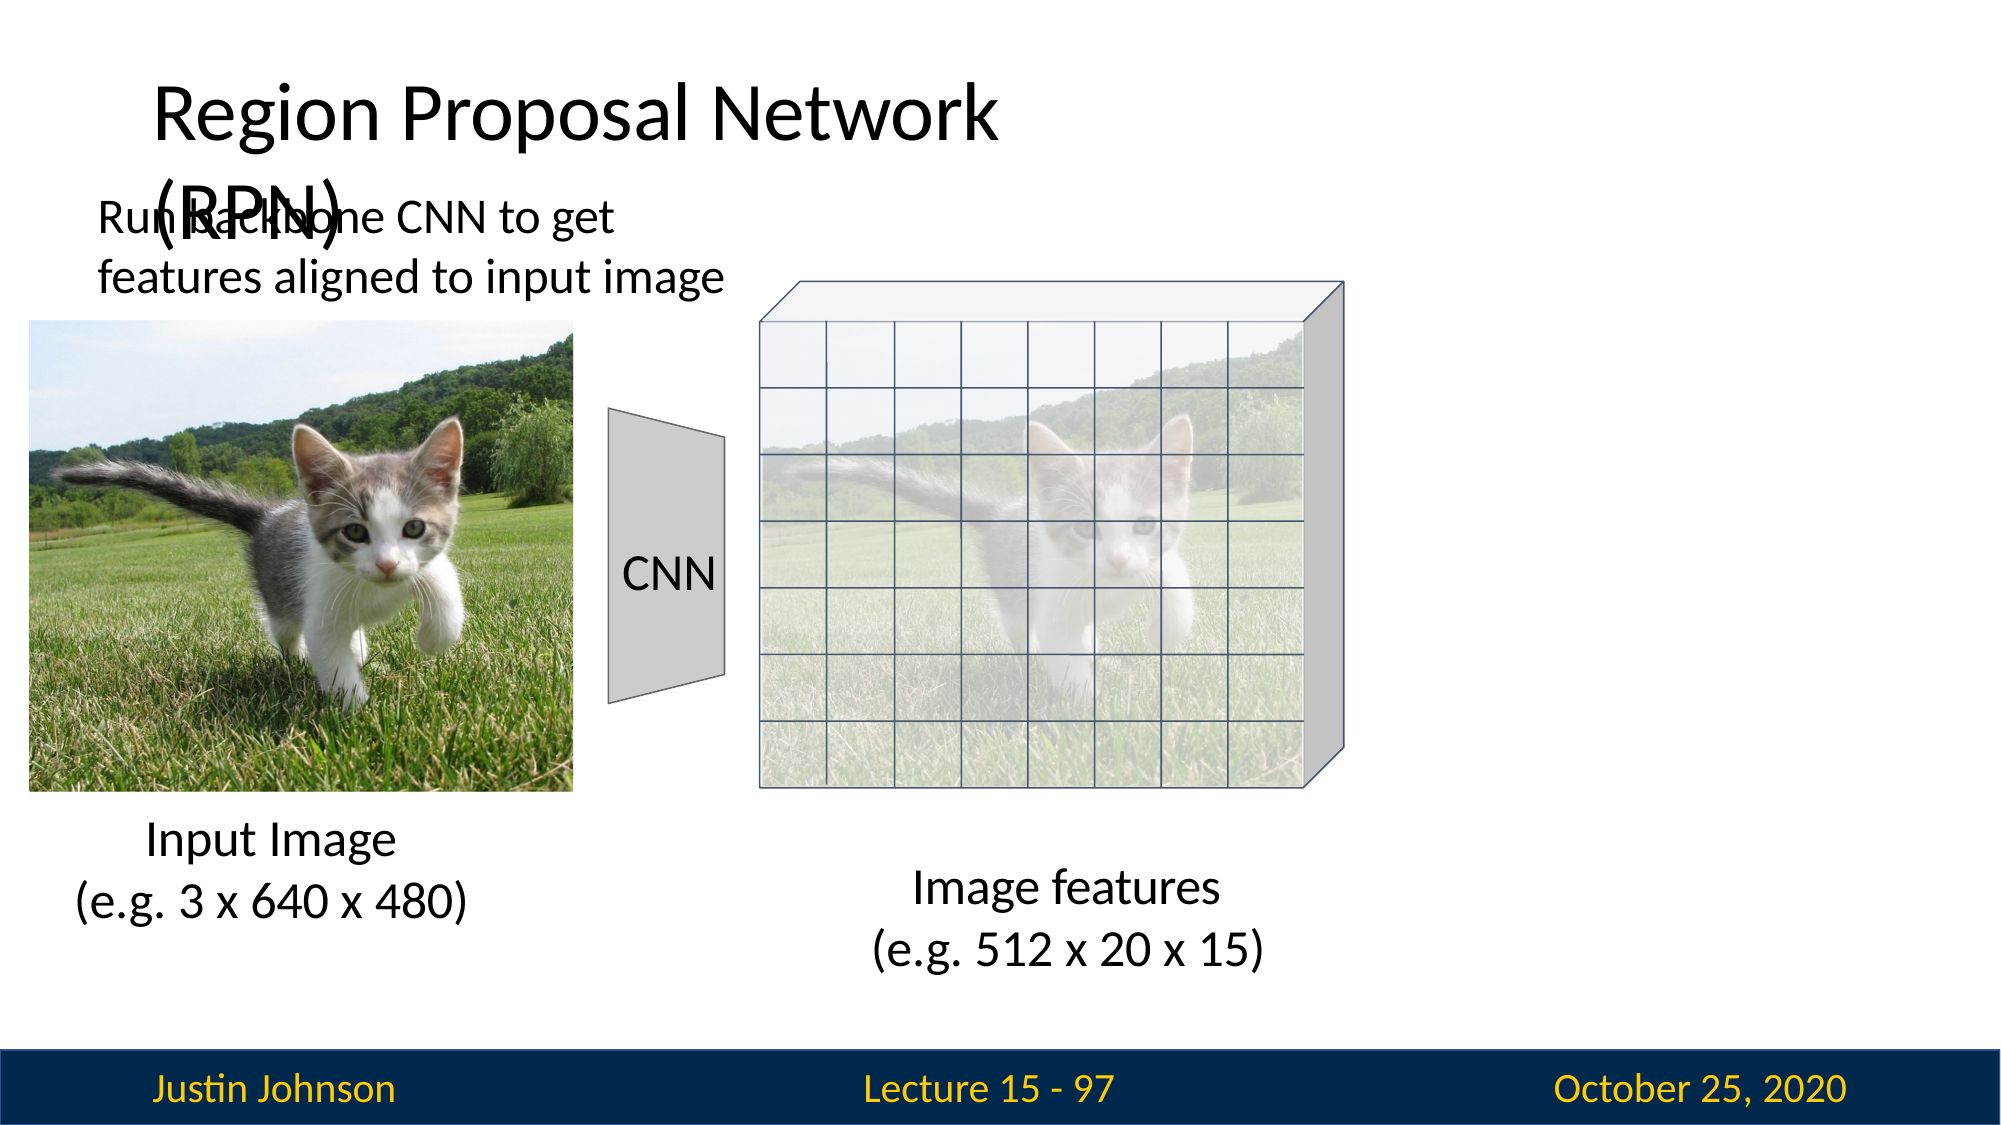

# Region Proposal Network (RPN)
Run backbone CNN to get  features aligned to input image

CNN
Input Image  (e.g. 3 x 640 x 480)
Image features  (e.g. 512 x 20 x 15)
Justin Johnson
October 25, 2020
Lecture 15 - 97